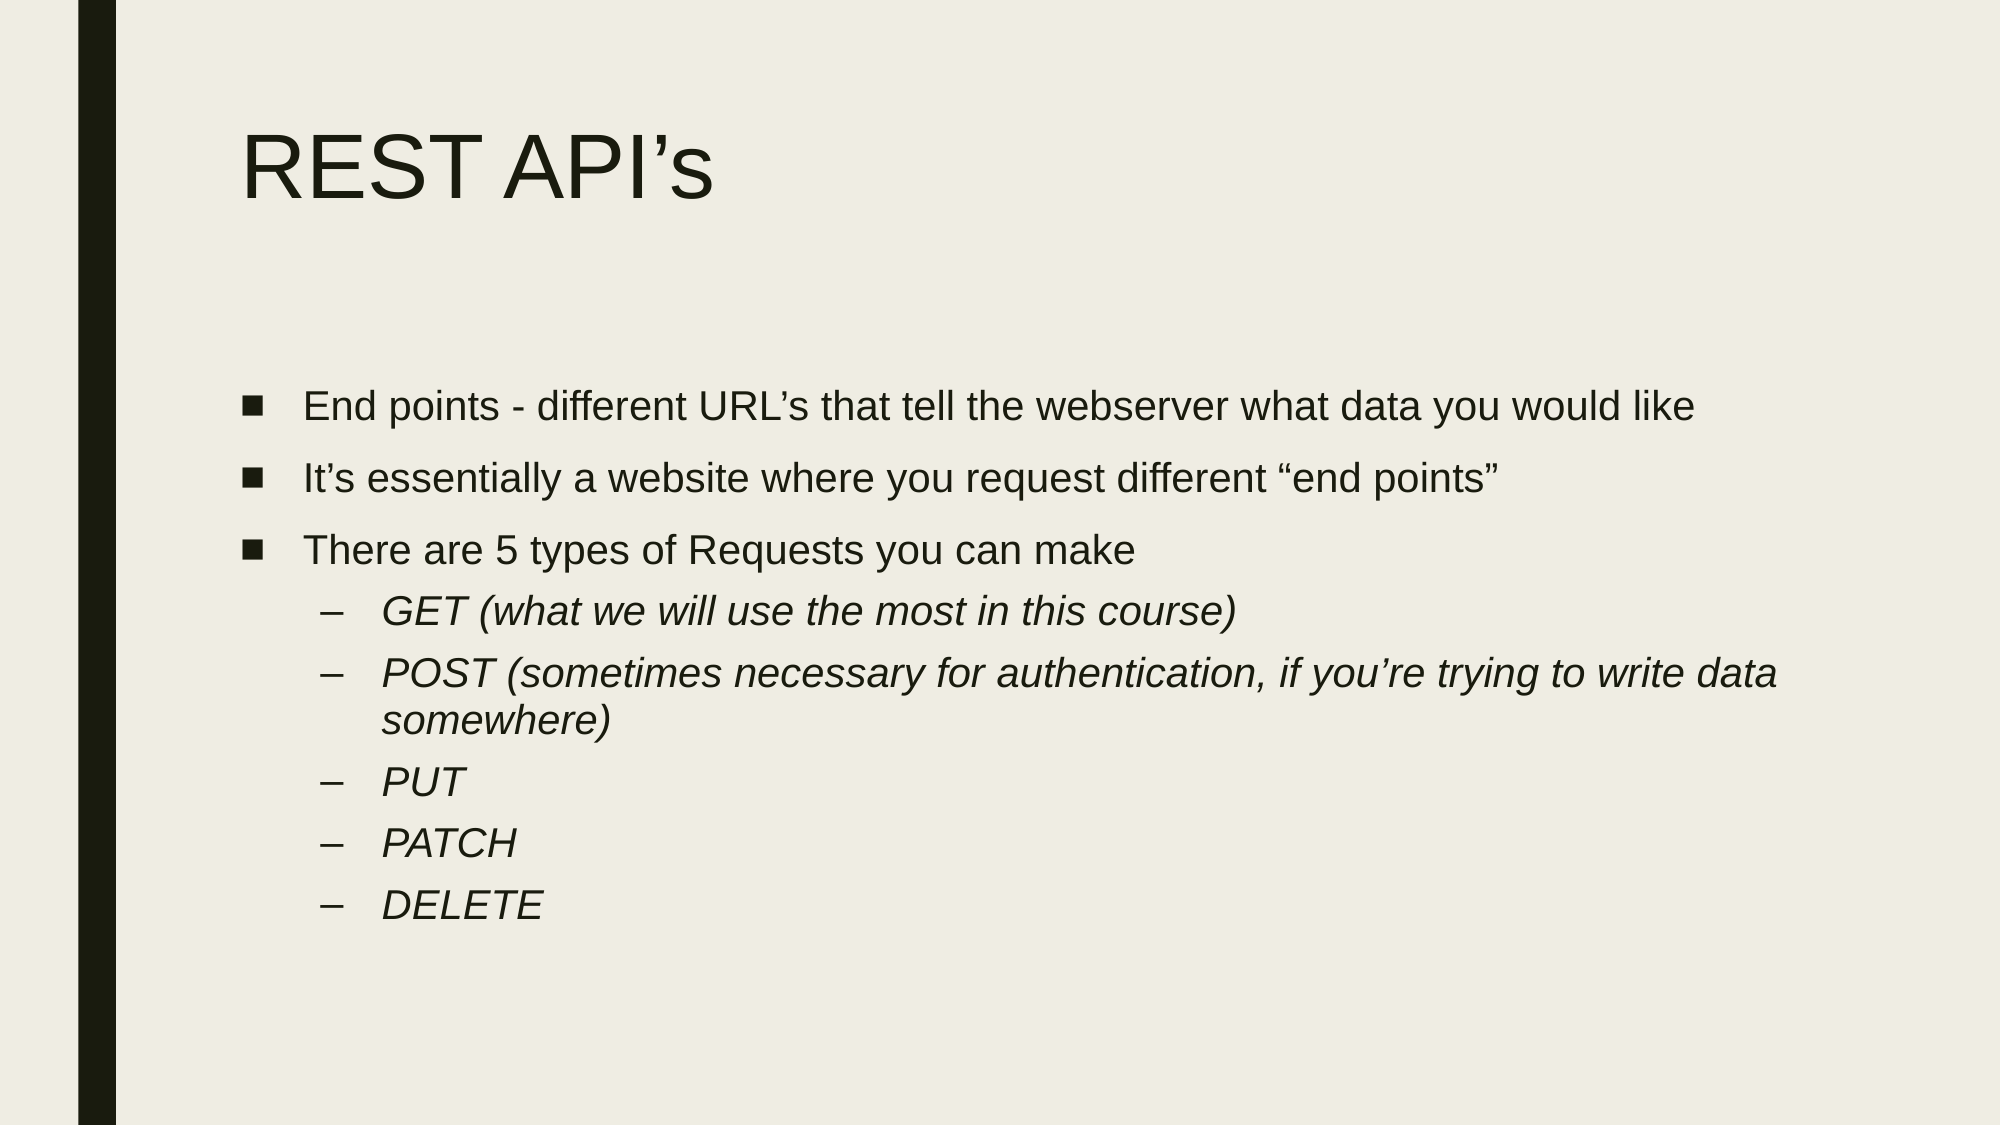

# REST API’s
End points - different URL’s that tell the webserver what data you would like
It’s essentially a website where you request different “end points”
There are 5 types of Requests you can make
GET (what we will use the most in this course)
POST (sometimes necessary for authentication, if you’re trying to write data somewhere)
PUT
PATCH
DELETE